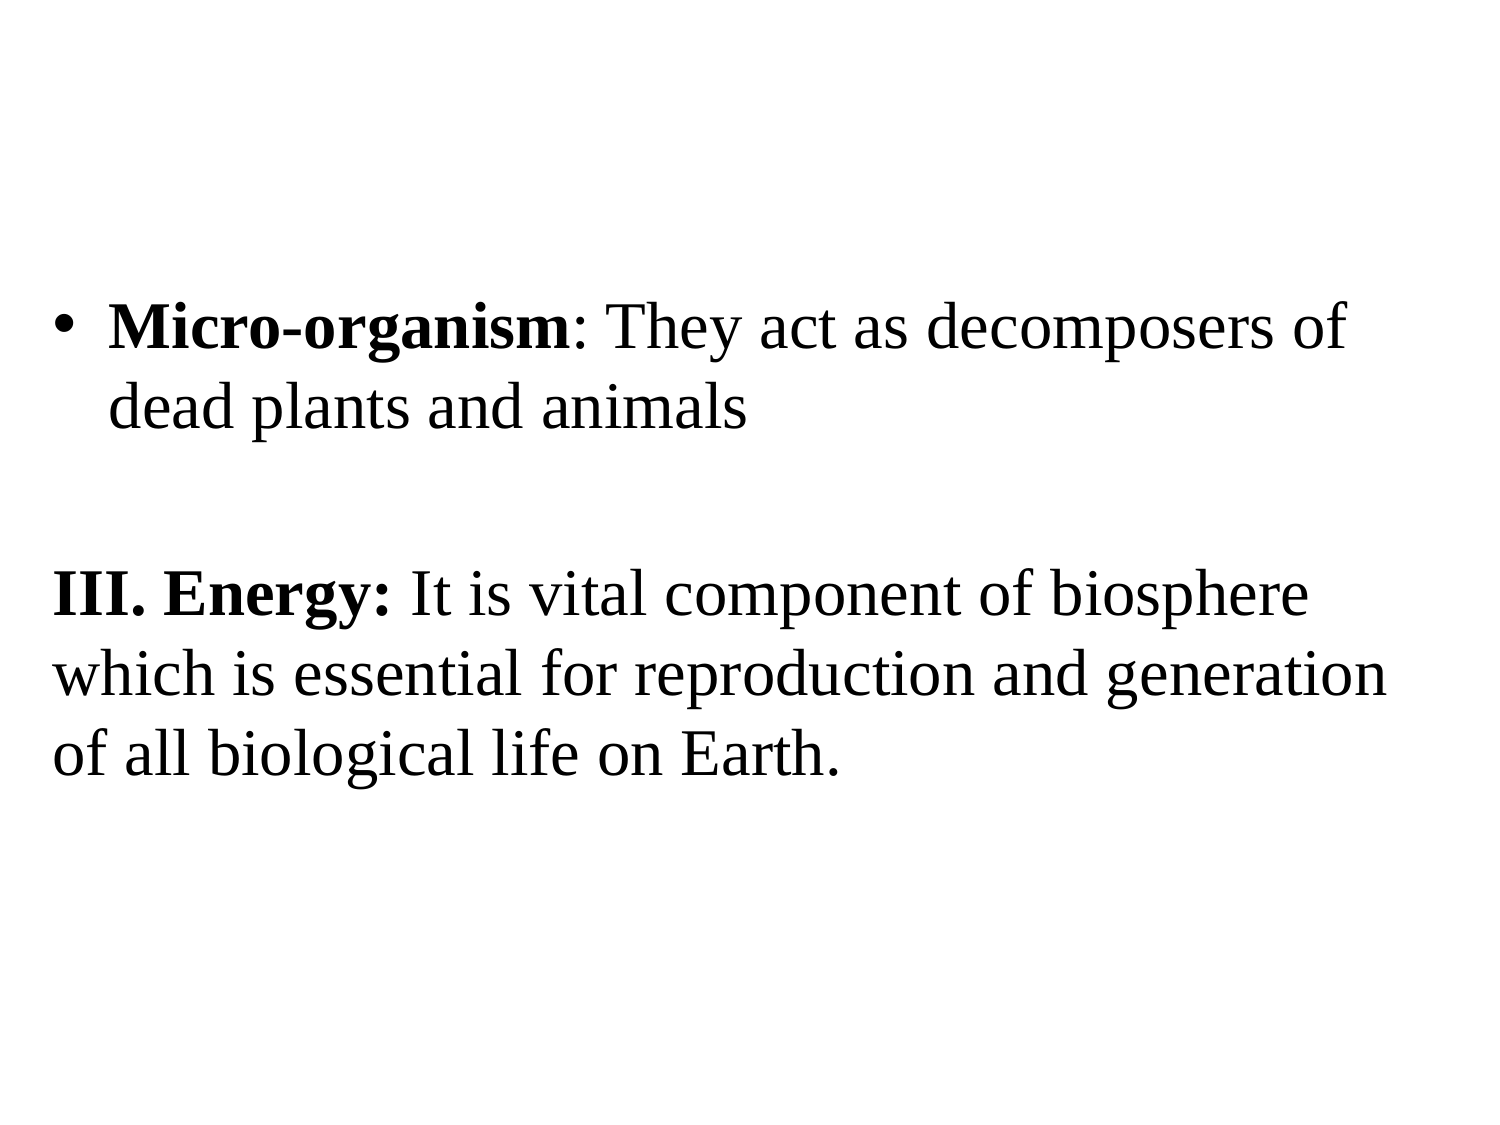

Micro-organism: They act as decomposers of dead plants and animals

III. Energy: It is vital component of biosphere which is essential for reproduction and generation of all biological life on Earth.